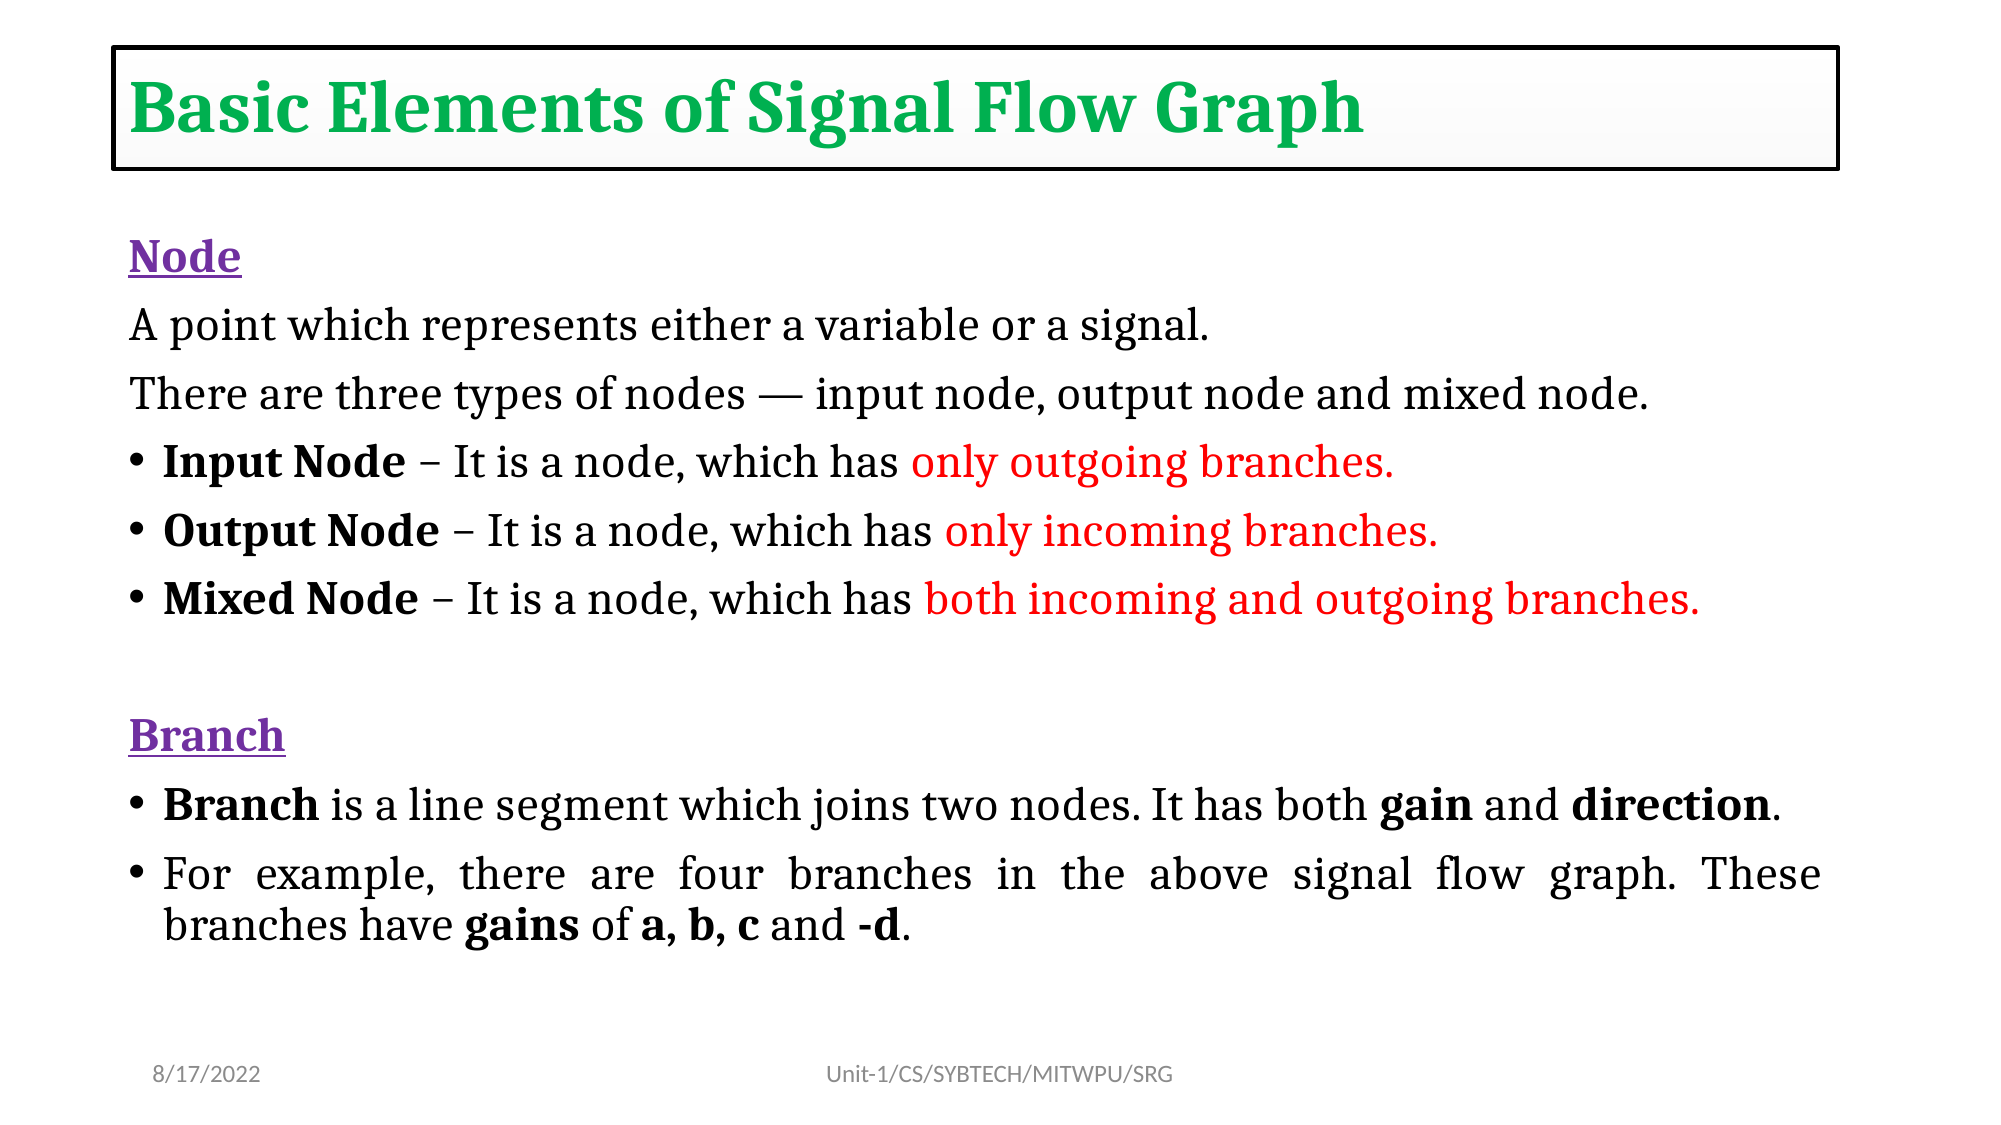

Basic Elements of Signal Flow Graph
Node
A point which represents either a variable or a signal.
There are three types of nodes — input node, output node and mixed node.
Input Node − It is a node, which has only outgoing branches.
Output Node − It is a node, which has only incoming branches.
Mixed Node − It is a node, which has both incoming and outgoing branches.

Branch
Branch is a line segment which joins two nodes. It has both gain and direction.
For example, there are four branches in the above signal flow graph. These branches have gains of a, b, c and -d.

8/17/2022
Unit-1/CS/SYBTECH/MITWPU/SRG